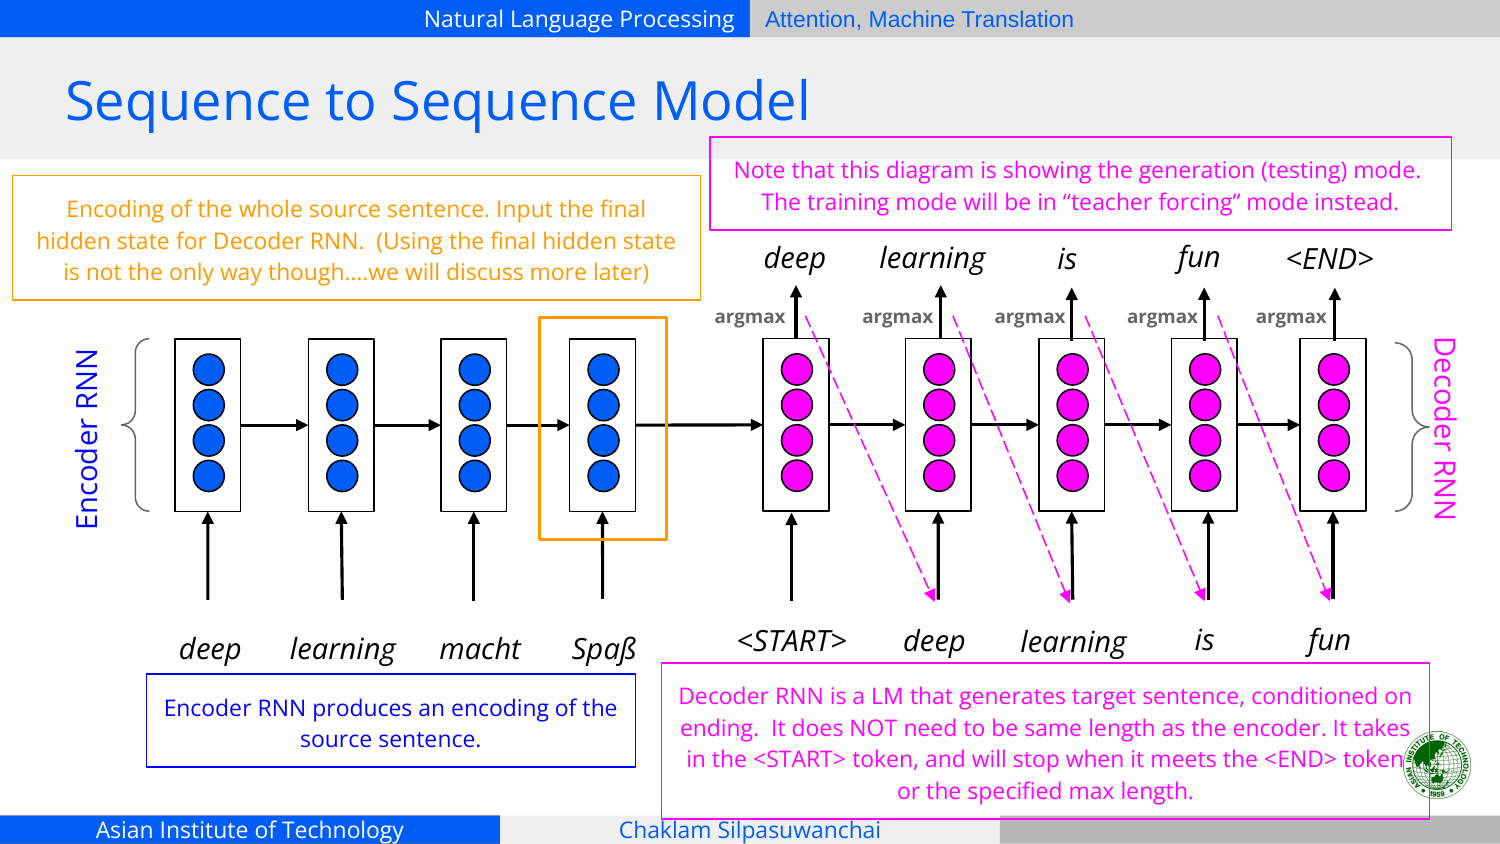

# Sequence to Sequence Model
Note that this diagram is showing the generation (testing) mode.  The training mode will be in “teacher forcing” mode instead.
Encoding of the whole source sentence. Input the final hidden state for Decoder RNN.  (Using the final hidden state is not the only way though….we will discuss more later)
fun
deep
learning
is
<END>
argmax
argmax
argmax
argmax
argmax

Decoder RNN
Encoder RNN
is
fun
deep
<START>
 learning
deep
 learning
macht
Spaß
Decoder RNN is a LM that generates target sentence, conditioned on ending.  It does NOT need to be same length as the encoder. It takes in the <START> token, and will stop when it meets the <END> token or the specified max length.
Encoder RNN produces an encoding of the source sentence.